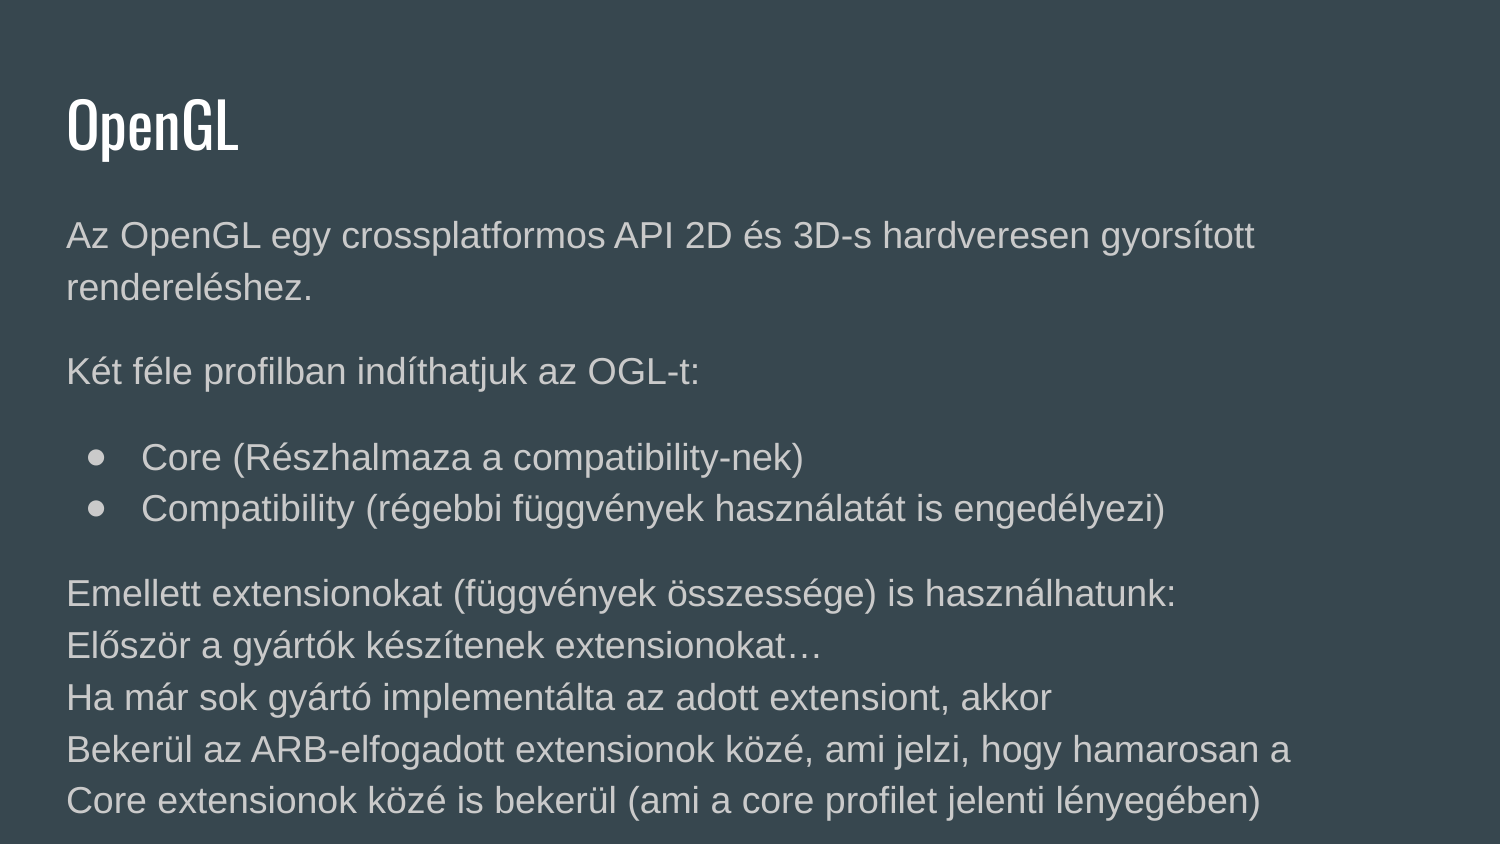

# OpenGL
Az OpenGL egy crossplatformos API 2D és 3D-s hardveresen gyorsított rendereléshez.
Két féle profilban indíthatjuk az OGL-t:
Core (Részhalmaza a compatibility-nek)
Compatibility (régebbi függvények használatát is engedélyezi)
Emellett extensionokat (függvények összessége) is használhatunk:
Először a gyártók készítenek extensionokat…
Ha már sok gyártó implementálta az adott extensiont, akkor
Bekerül az ARB-elfogadott extensionok közé, ami jelzi, hogy hamarosan a
Core extensionok közé is bekerül (ami a core profilet jelenti lényegében)